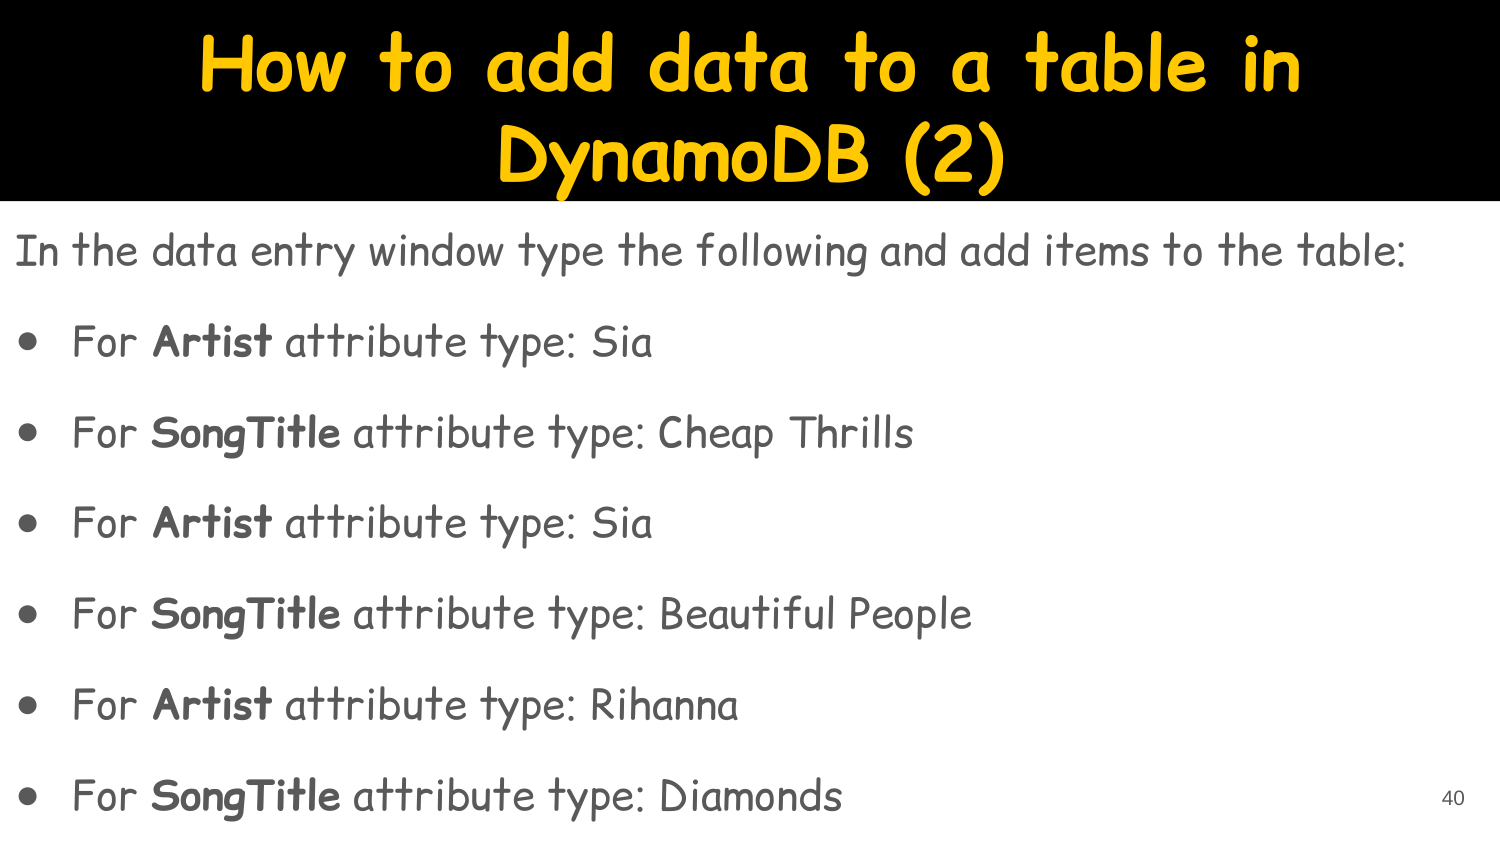

# How to add data to a table in DynamoDB (2)
In the data entry window type the following and add items to the table:
For Artist attribute type: Sia
For SongTitle attribute type: Cheap Thrills
For Artist attribute type: Sia
For SongTitle attribute type: Beautiful People
For Artist attribute type: Rihanna
For SongTitle attribute type: Diamonds

40